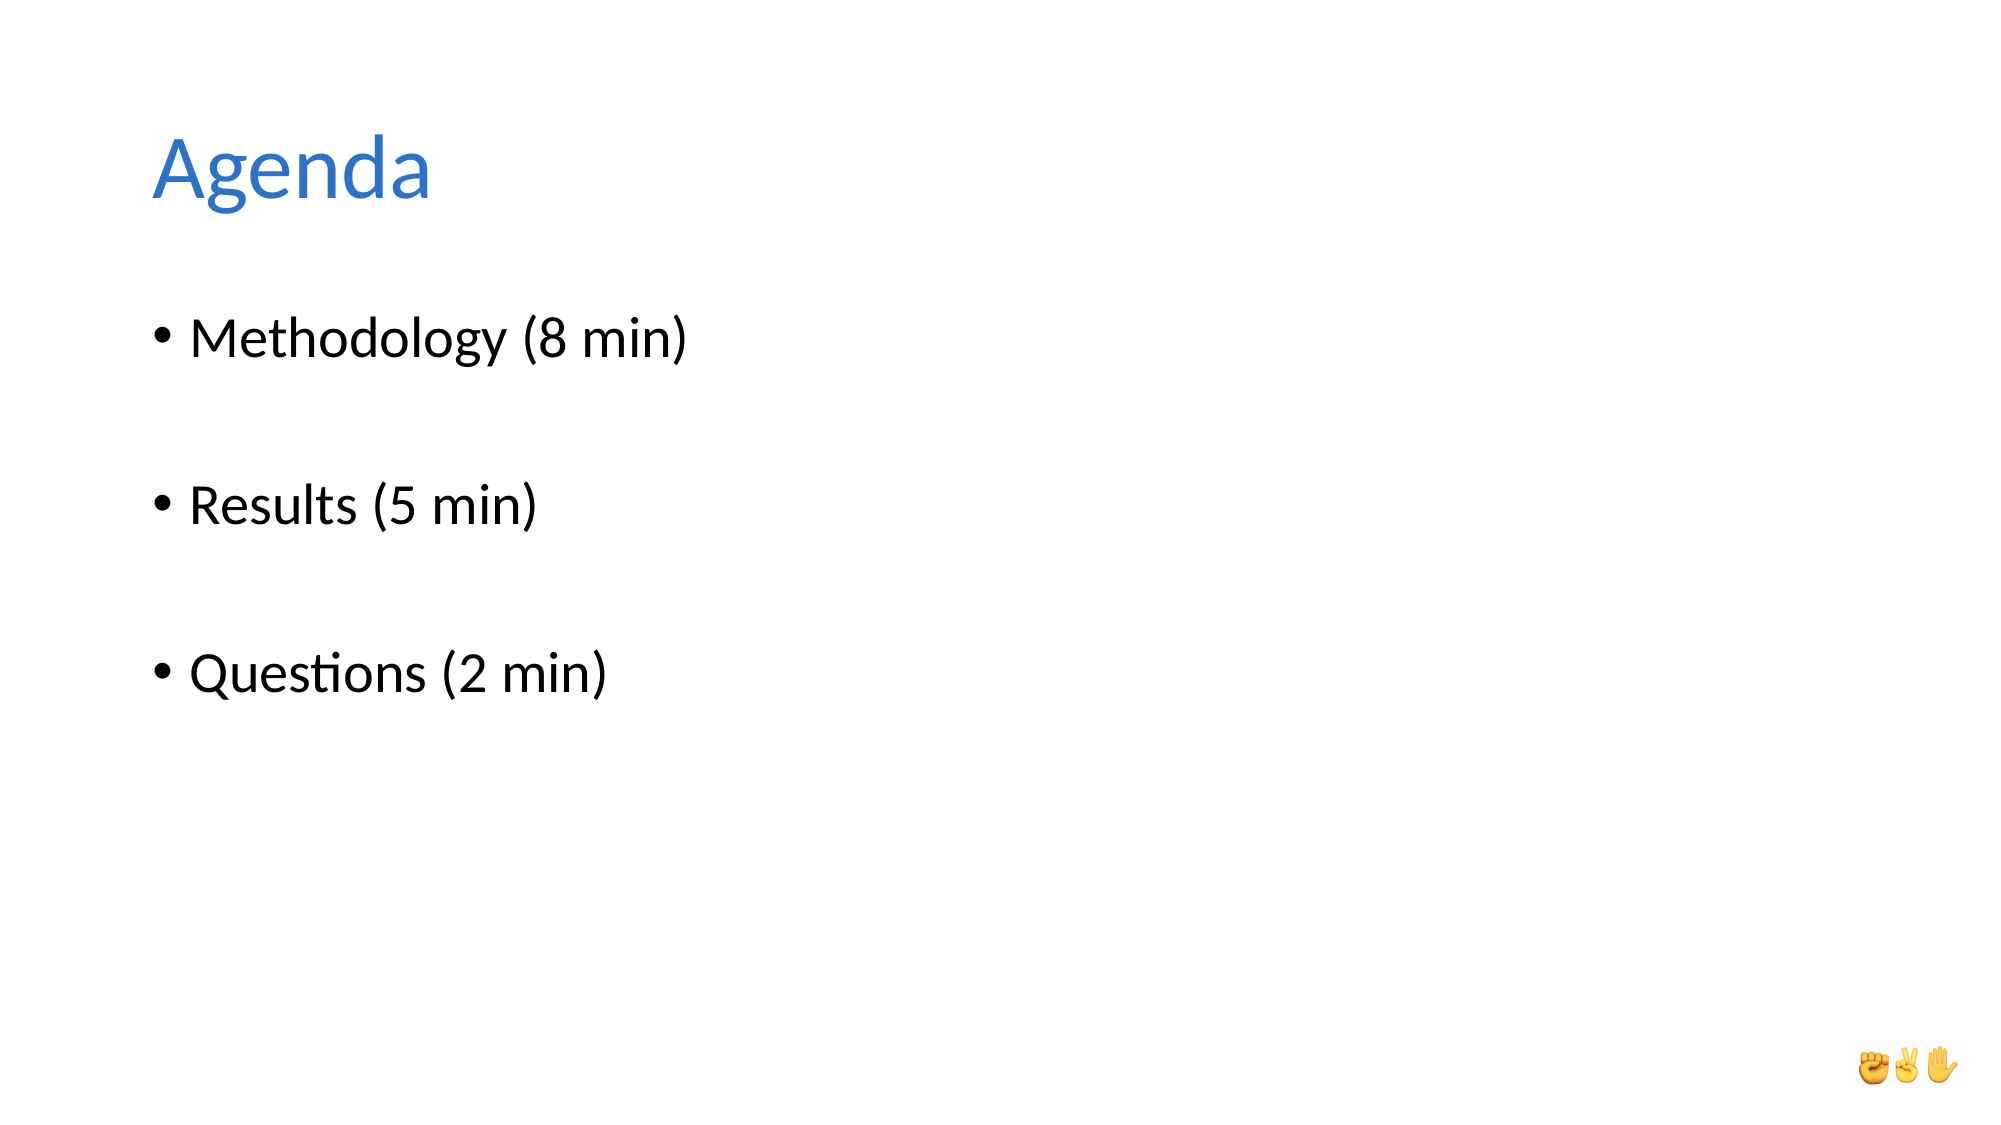

# Agenda
Methodology (8 min)

Results (5 min)

Questions (2 min)